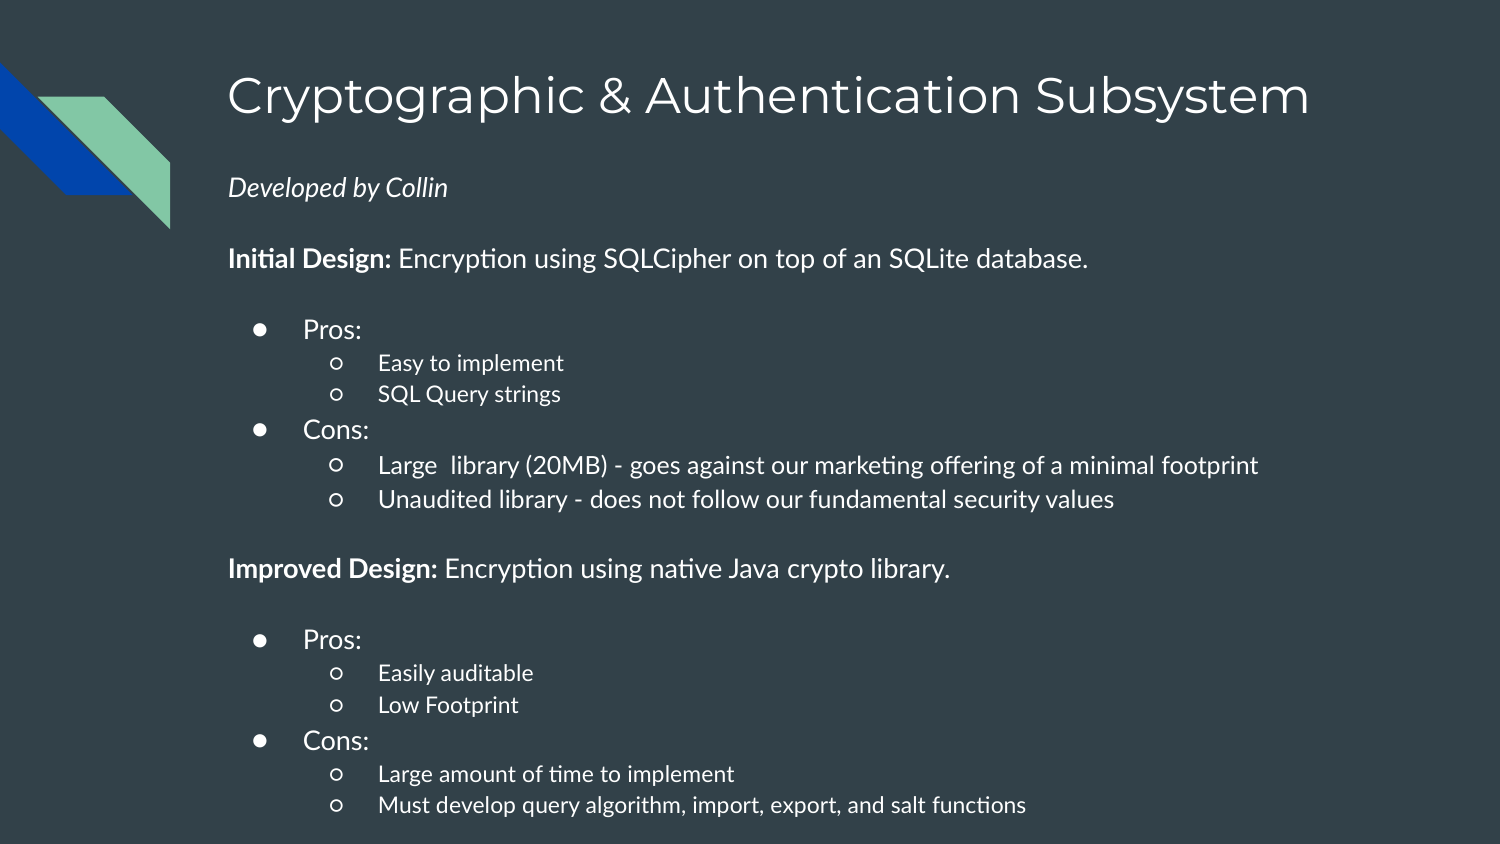

# Cryptographic & Authentication Subsystem

Developed by Collin
Initial Design: Encryption using SQLCipher on top of an SQLite database.
Pros:
Easy to implement
SQL Query strings
Cons:
Large  library (20MB) - goes against our marketing offering of a minimal footprint
Unaudited library - does not follow our fundamental security values
Improved Design: Encryption using native Java crypto library.
Pros:
Easily auditable
Low Footprint
Cons:
Large amount of time to implement
Must develop query algorithm, import, export, and salt functions